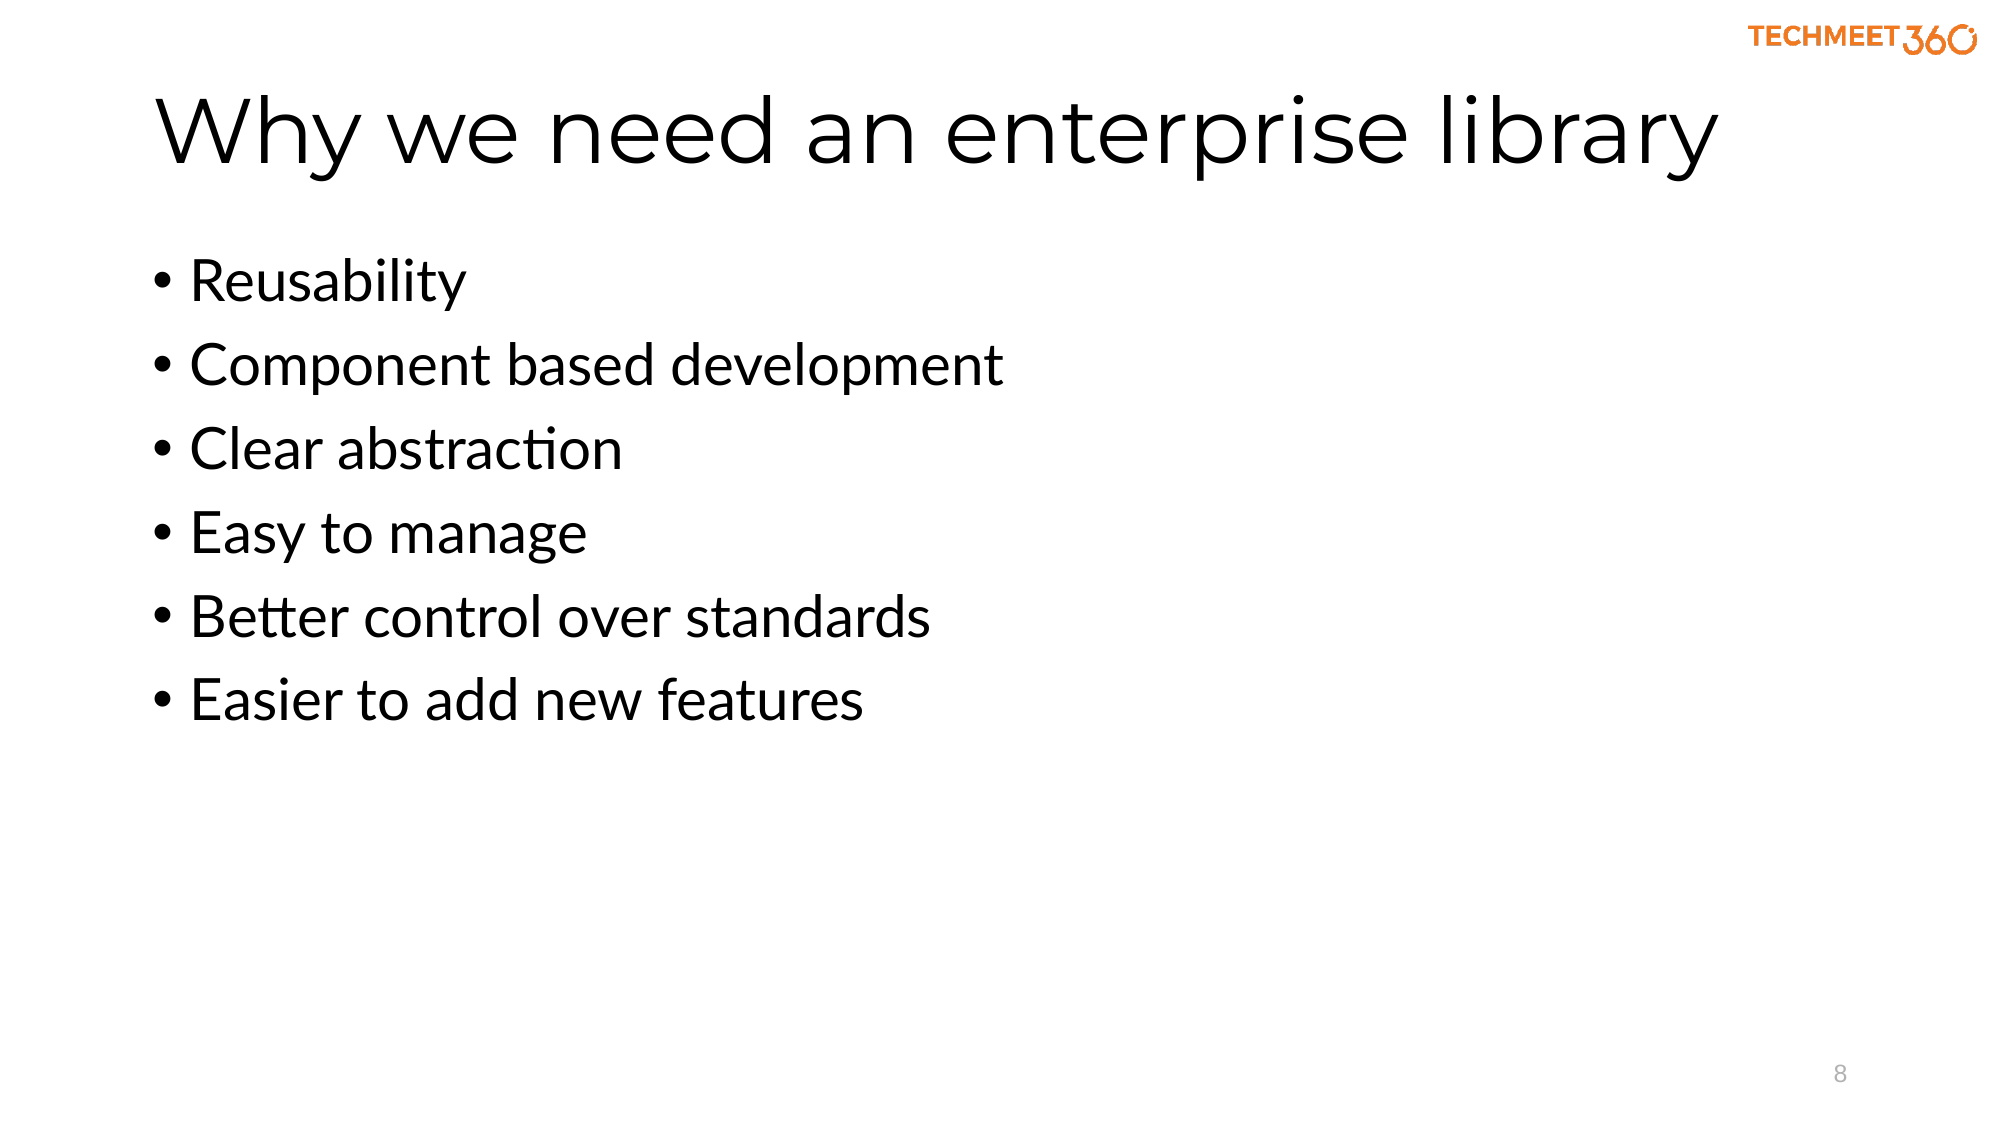

# Why we need an enterprise library
Reusability
Component based development
Clear abstraction
Easy to manage
Better control over standards
Easier to add new features
8